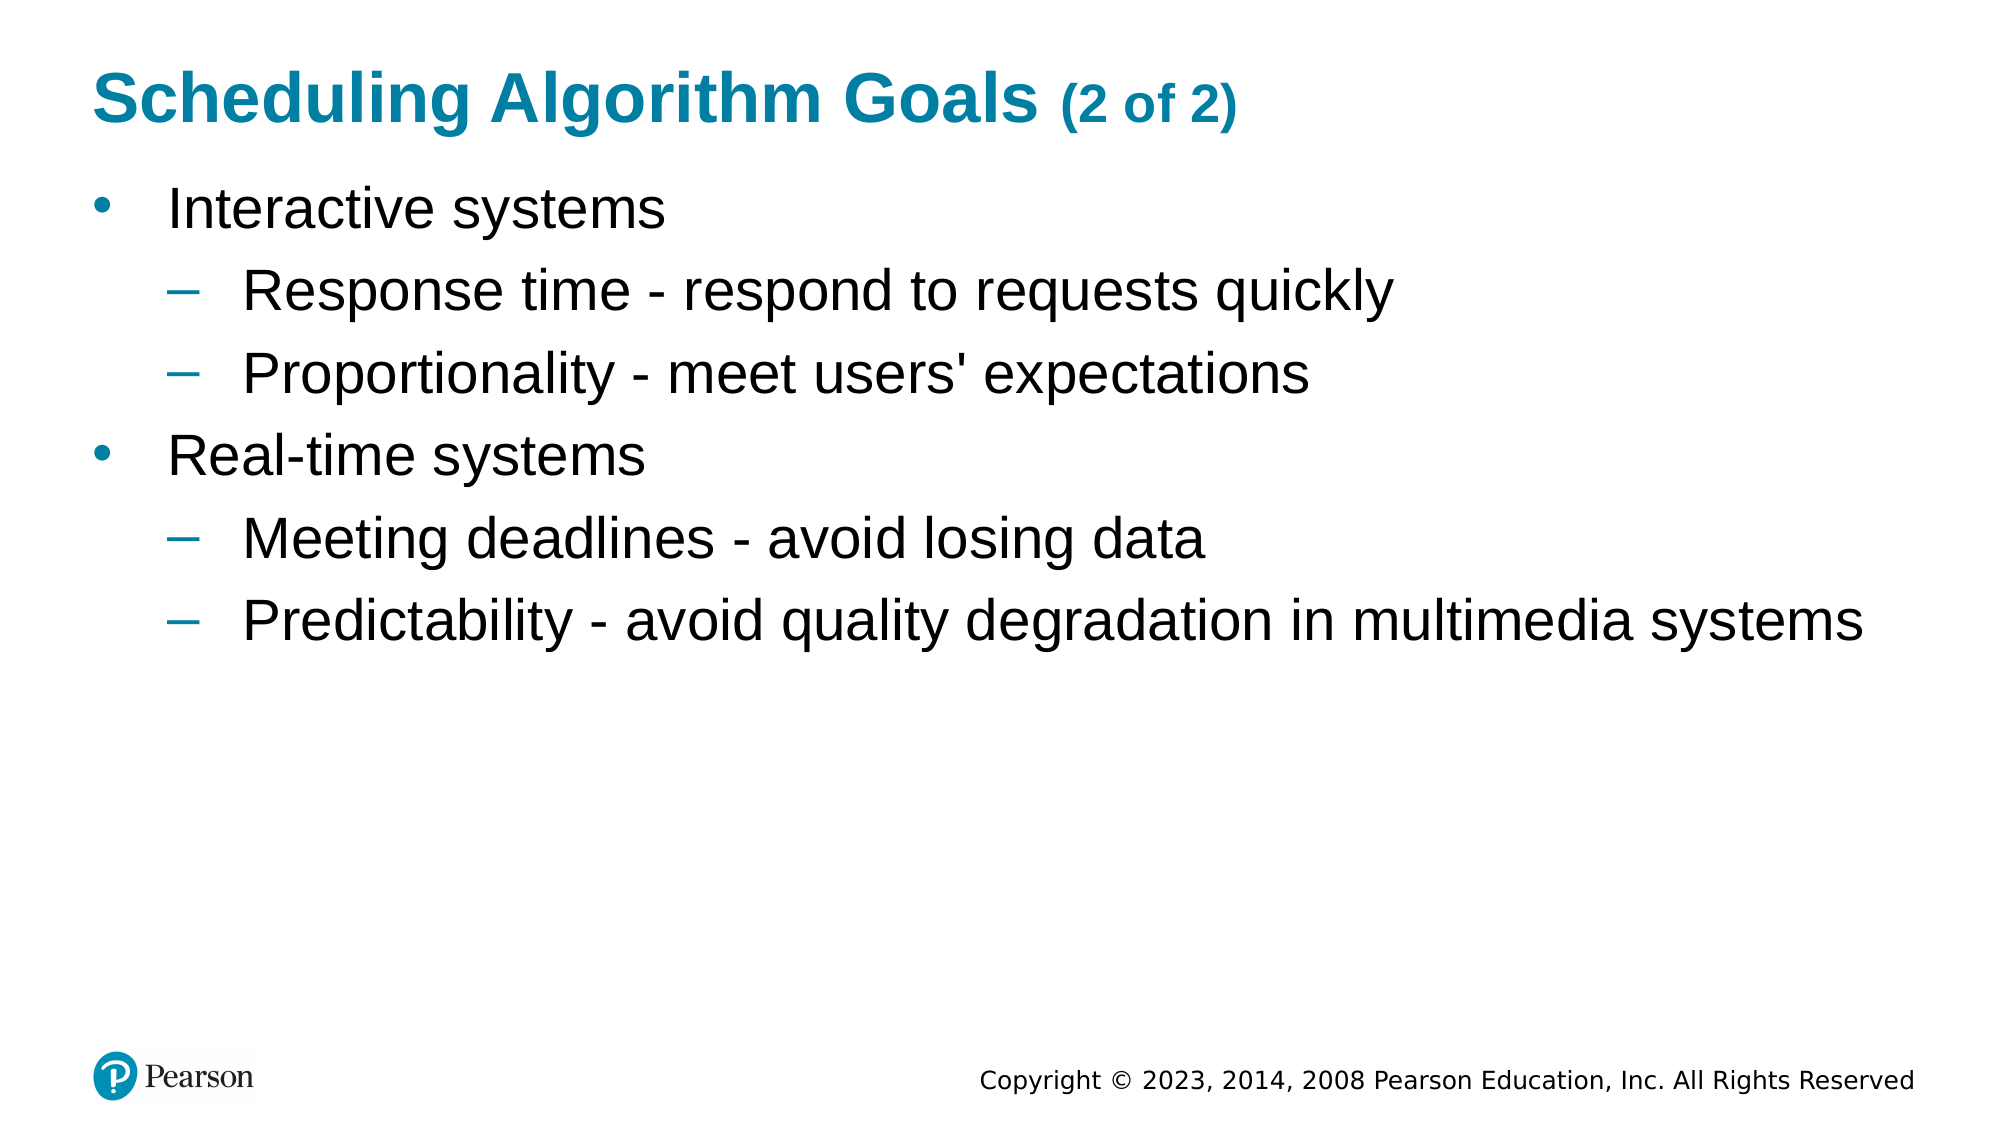

# Scheduling Algorithm Goals (2 of 2)
Interactive systems
Response time - respond to requests quickly
Proportionality - meet users' expectations
Real-time systems
Meeting deadlines - avoid losing data
Predictability - avoid quality degradation in multimedia systems